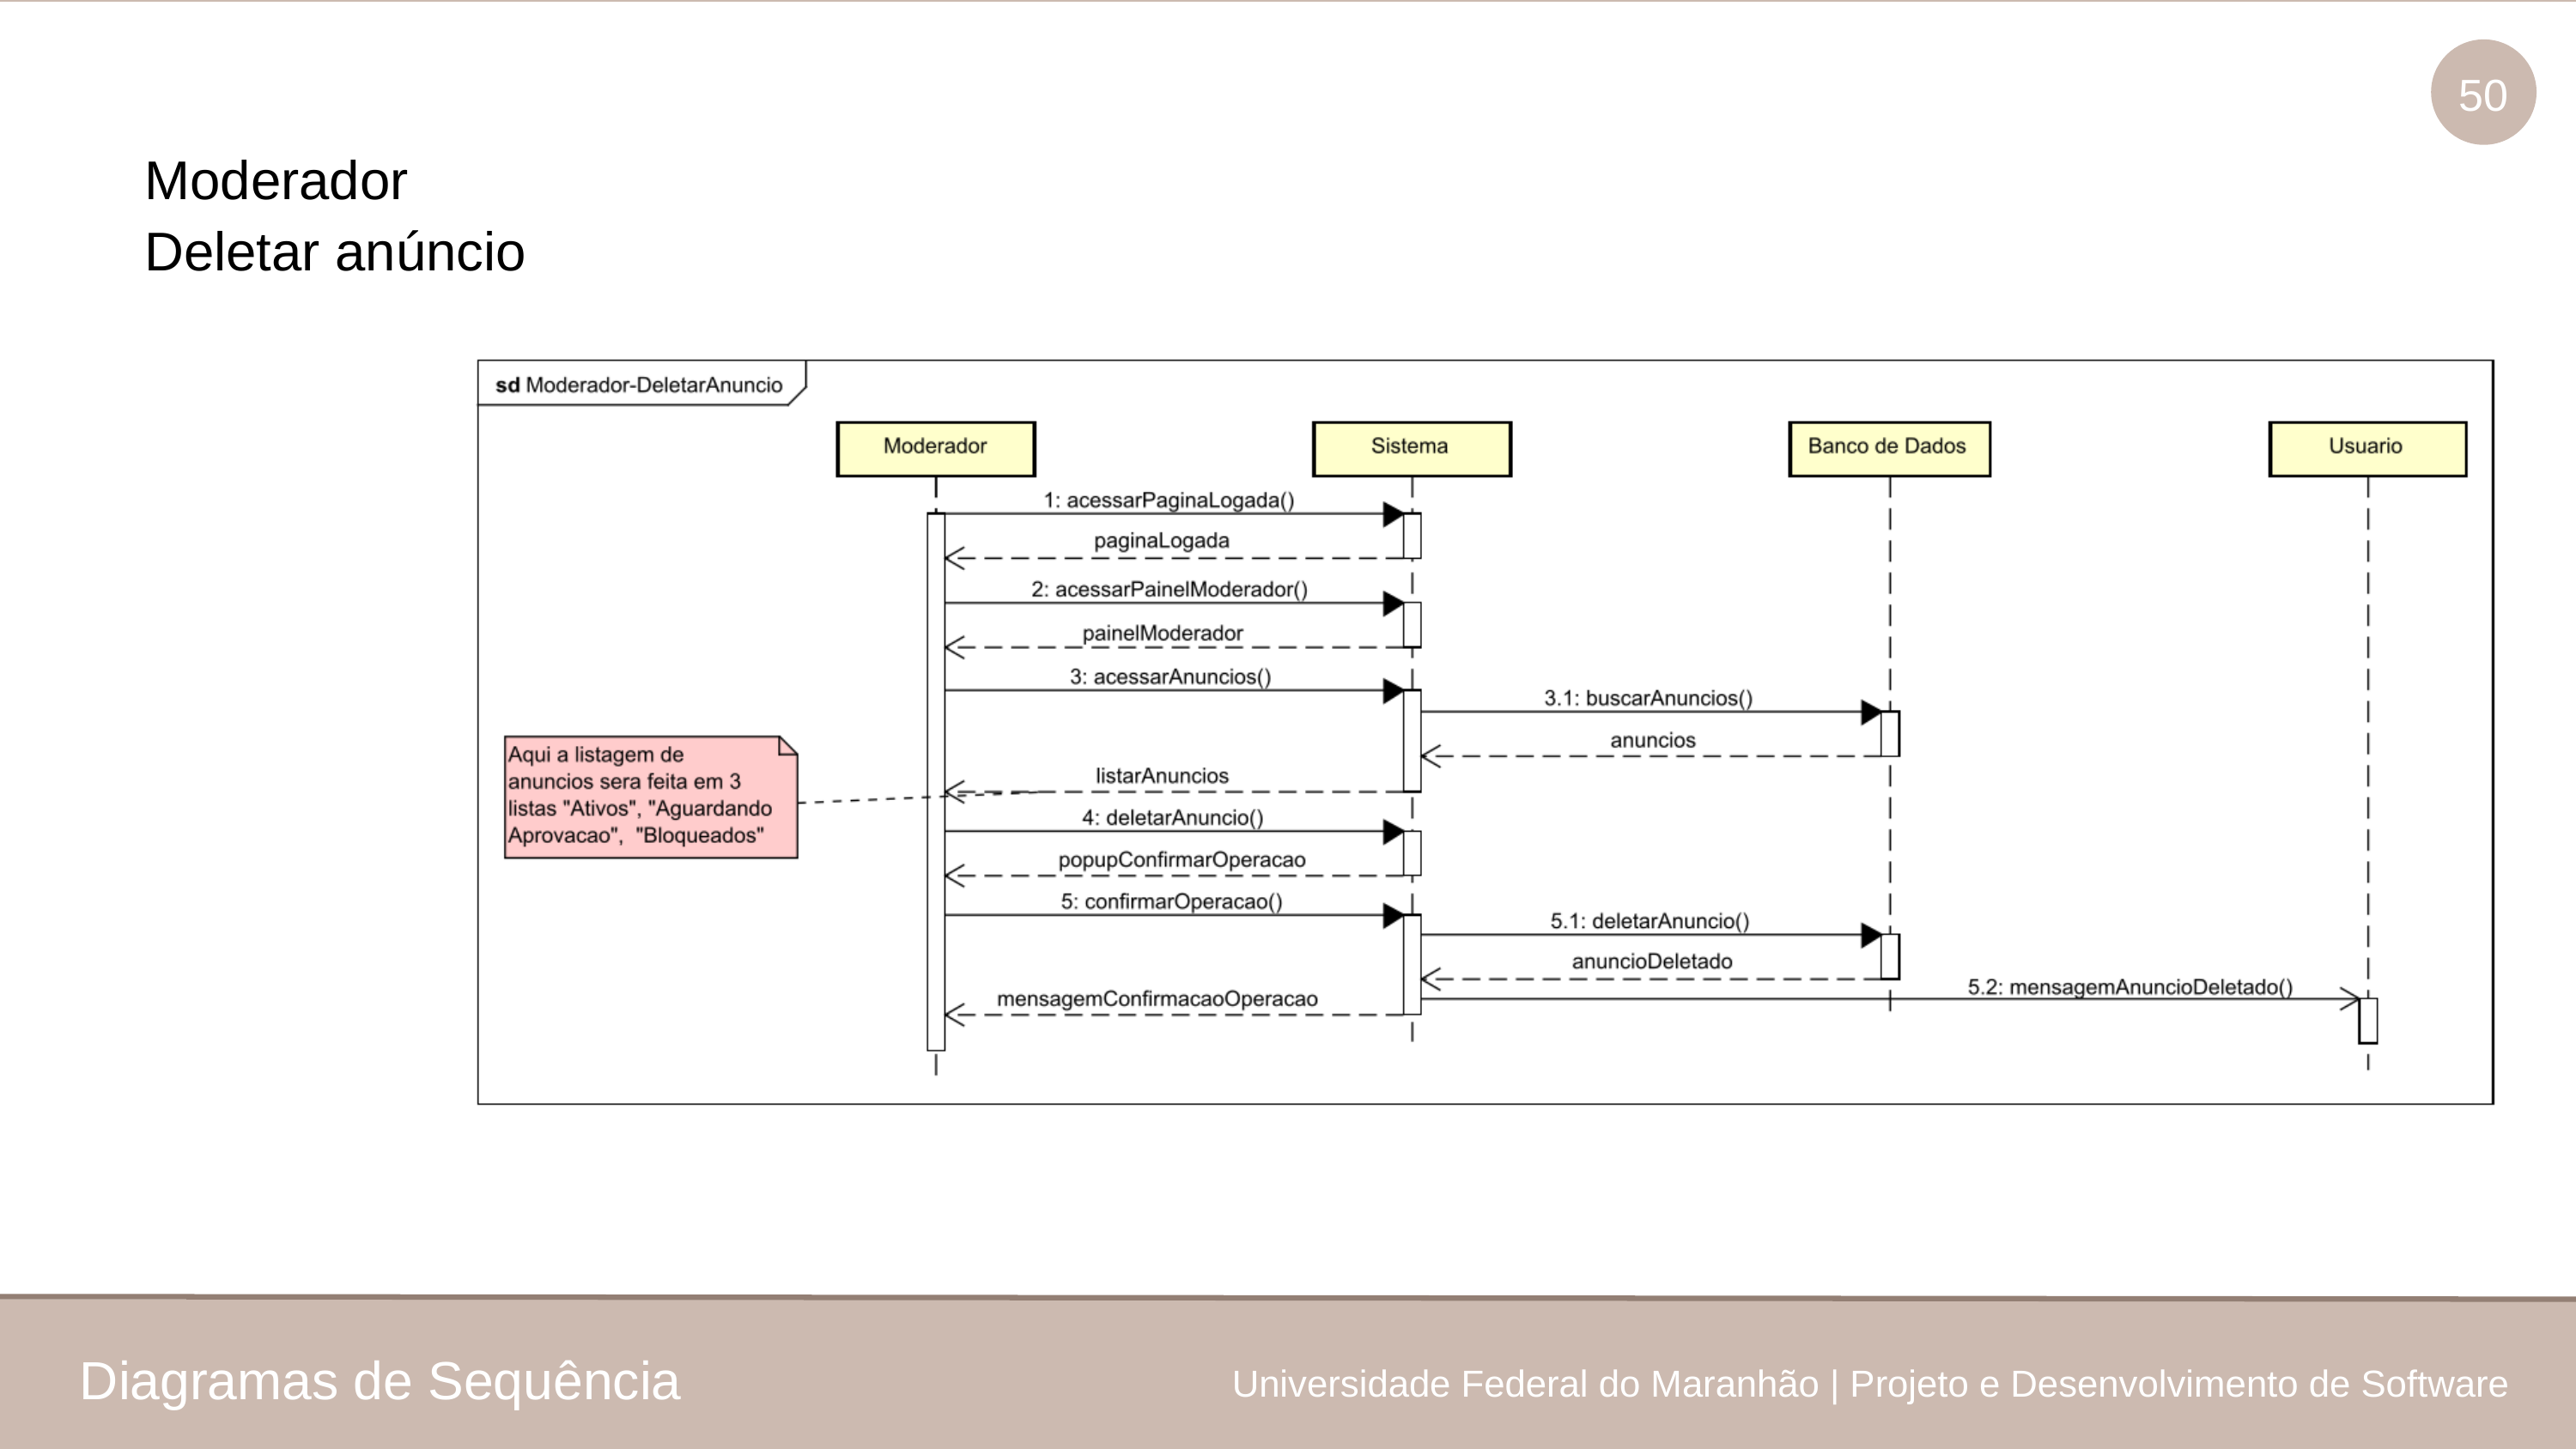

50
Moderador
Deletar anúncio

Diagramas de Sequência
Universidade Federal do Maranhão | Projeto e Desenvolvimento de Software